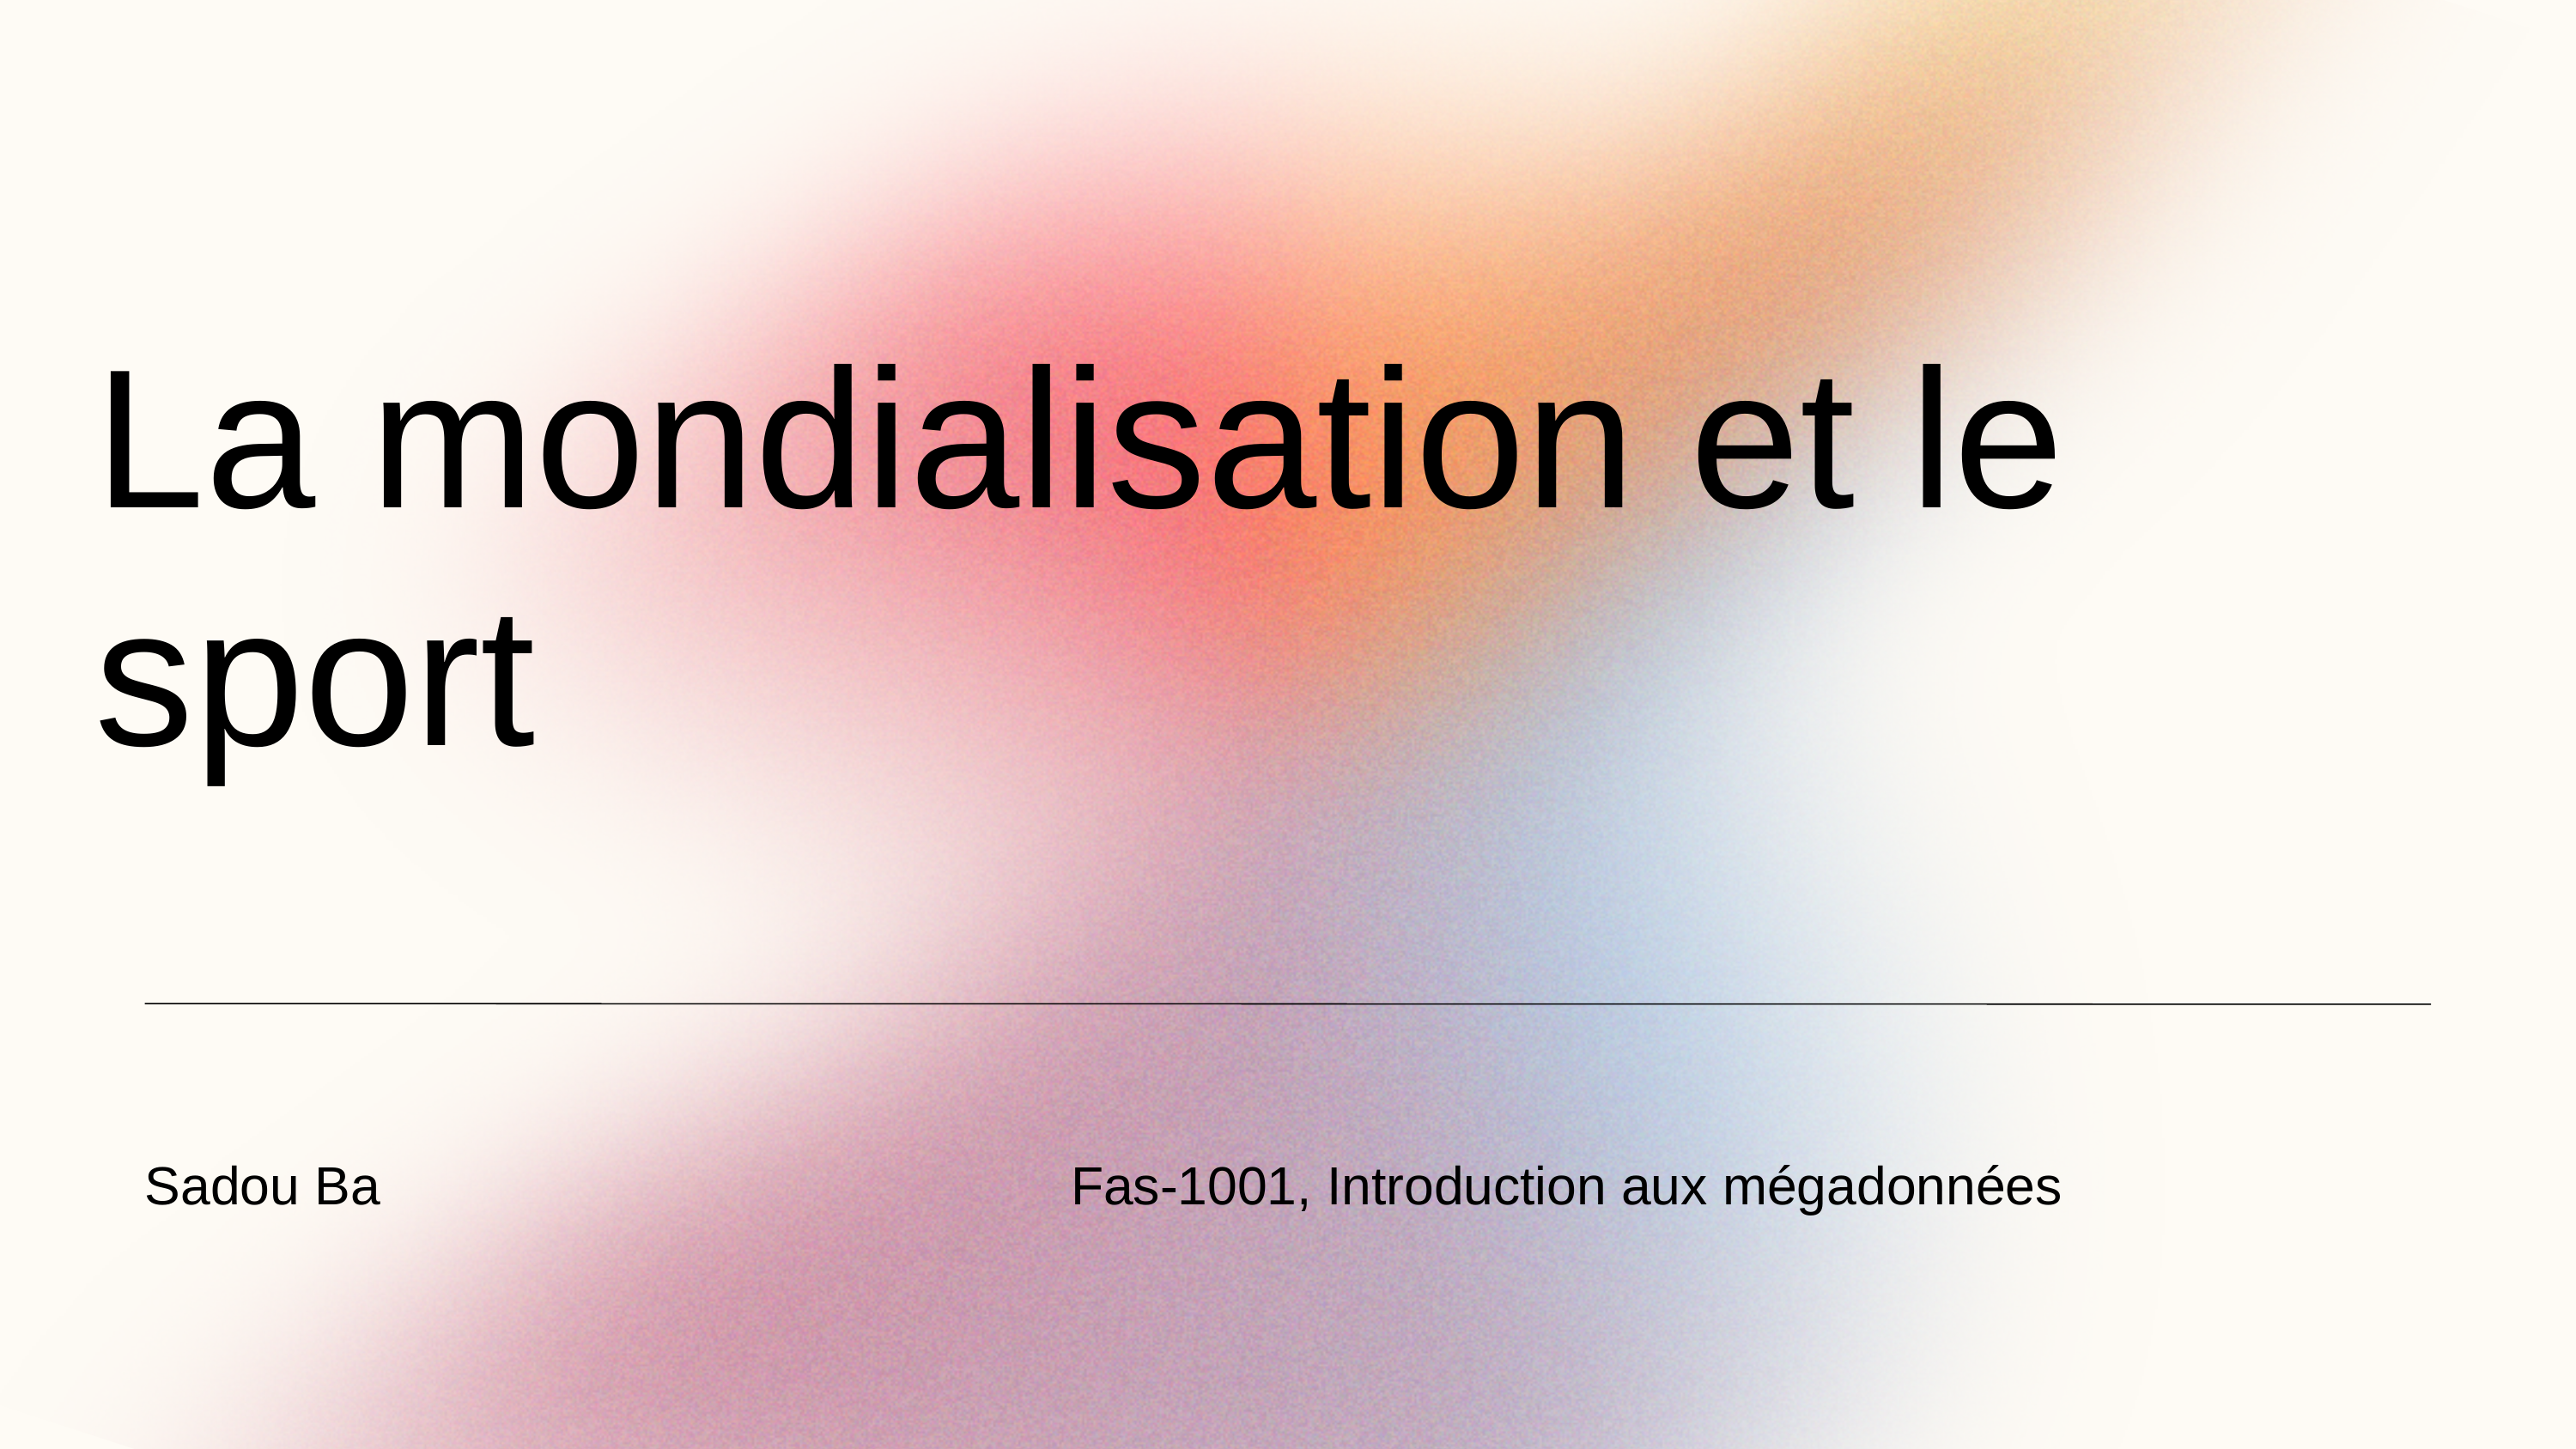

La mondialisation et le sport

Sadou Ba
Fas-1001, Introduction aux mégadonnées